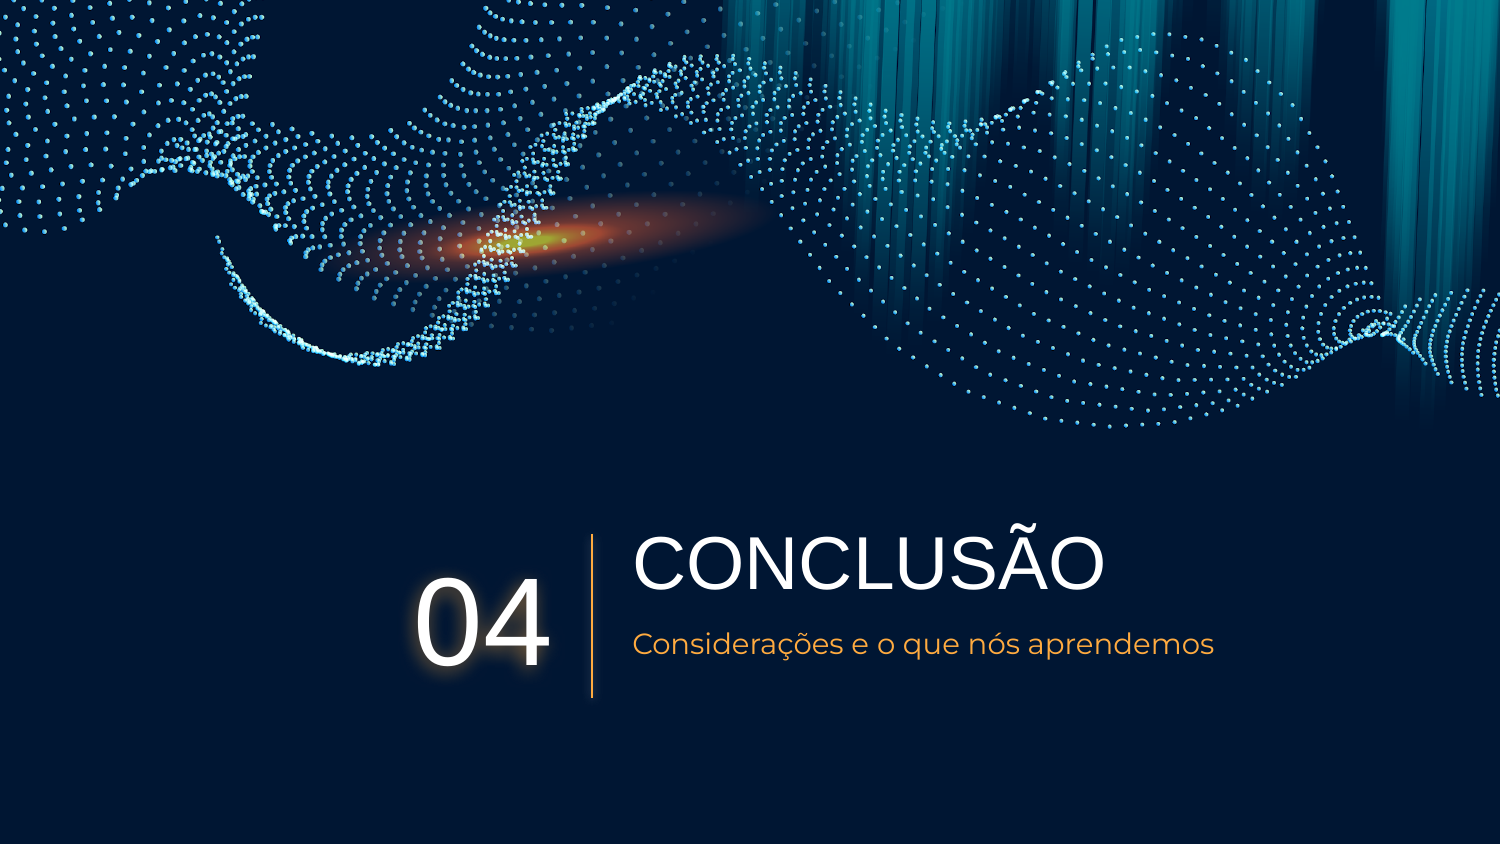

# CONCLUSÃO
04
Considerações e o que nós aprendemos